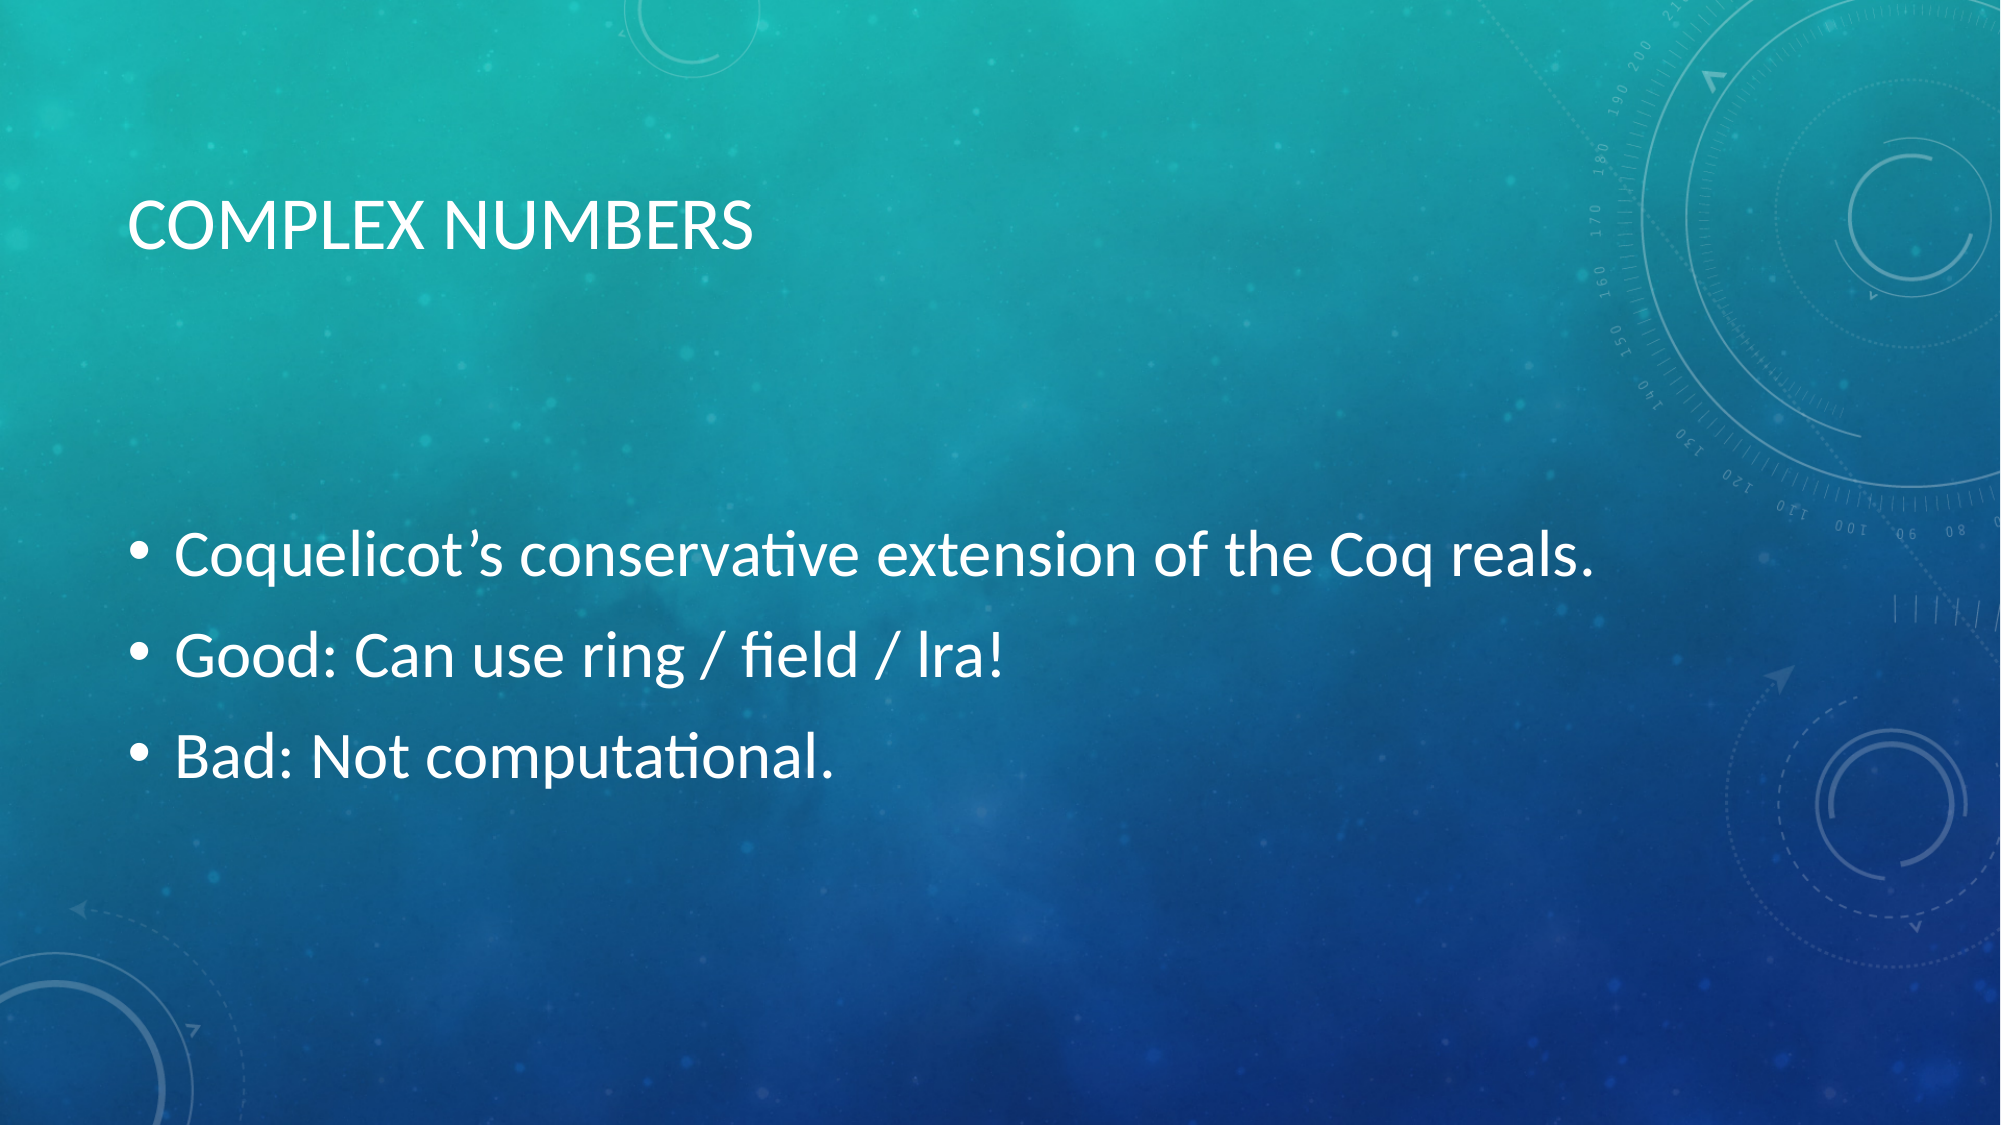

# Complex Numbers
Coquelicot’s conservative extension of the Coq reals.
Good: Can use ring / field / lra!
Bad: Not computational.